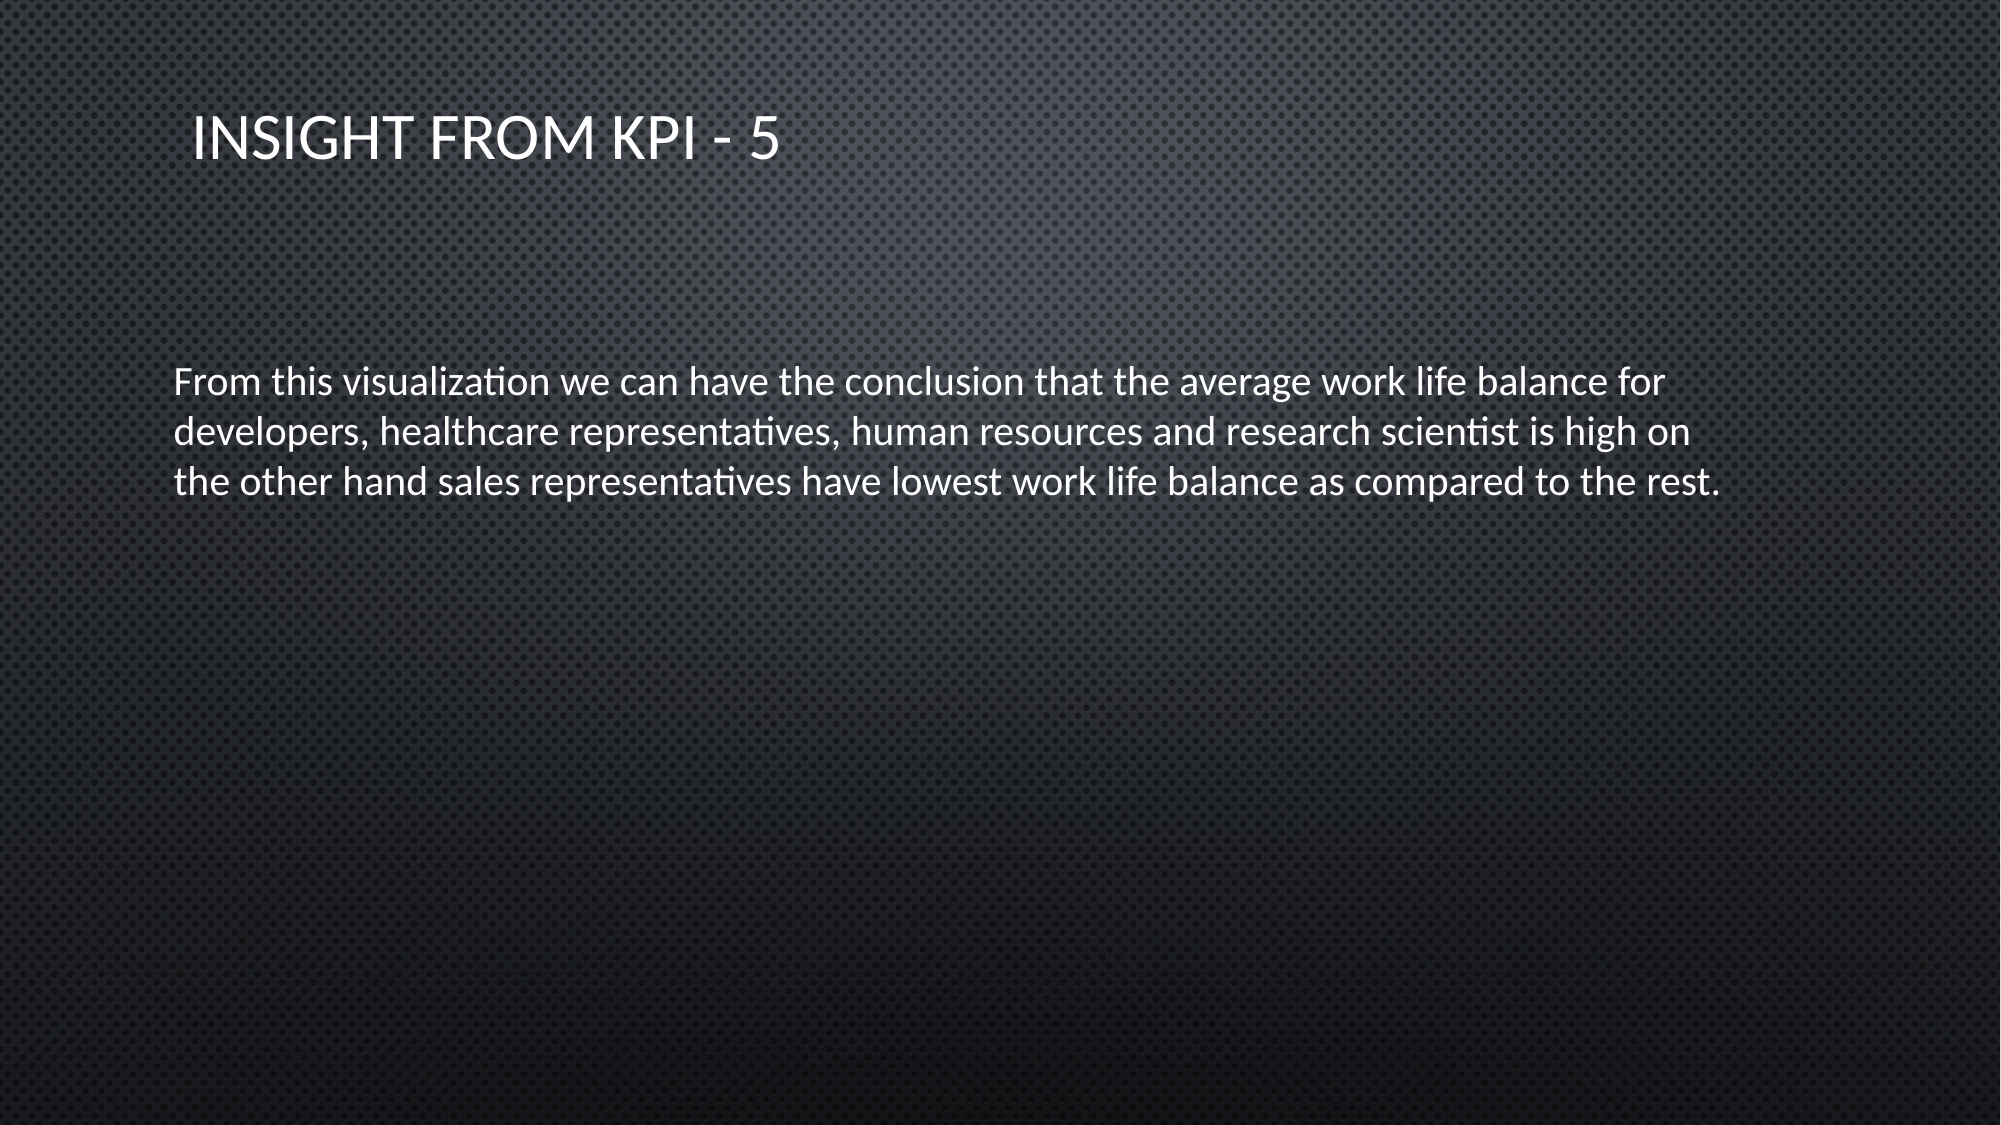

# Insight from KPI - 5
From this visualization we can have the conclusion that the average work life balance for developers, healthcare representatives, human resources and research scientist is high on the other hand sales representatives have lowest work life balance as compared to the rest.

18